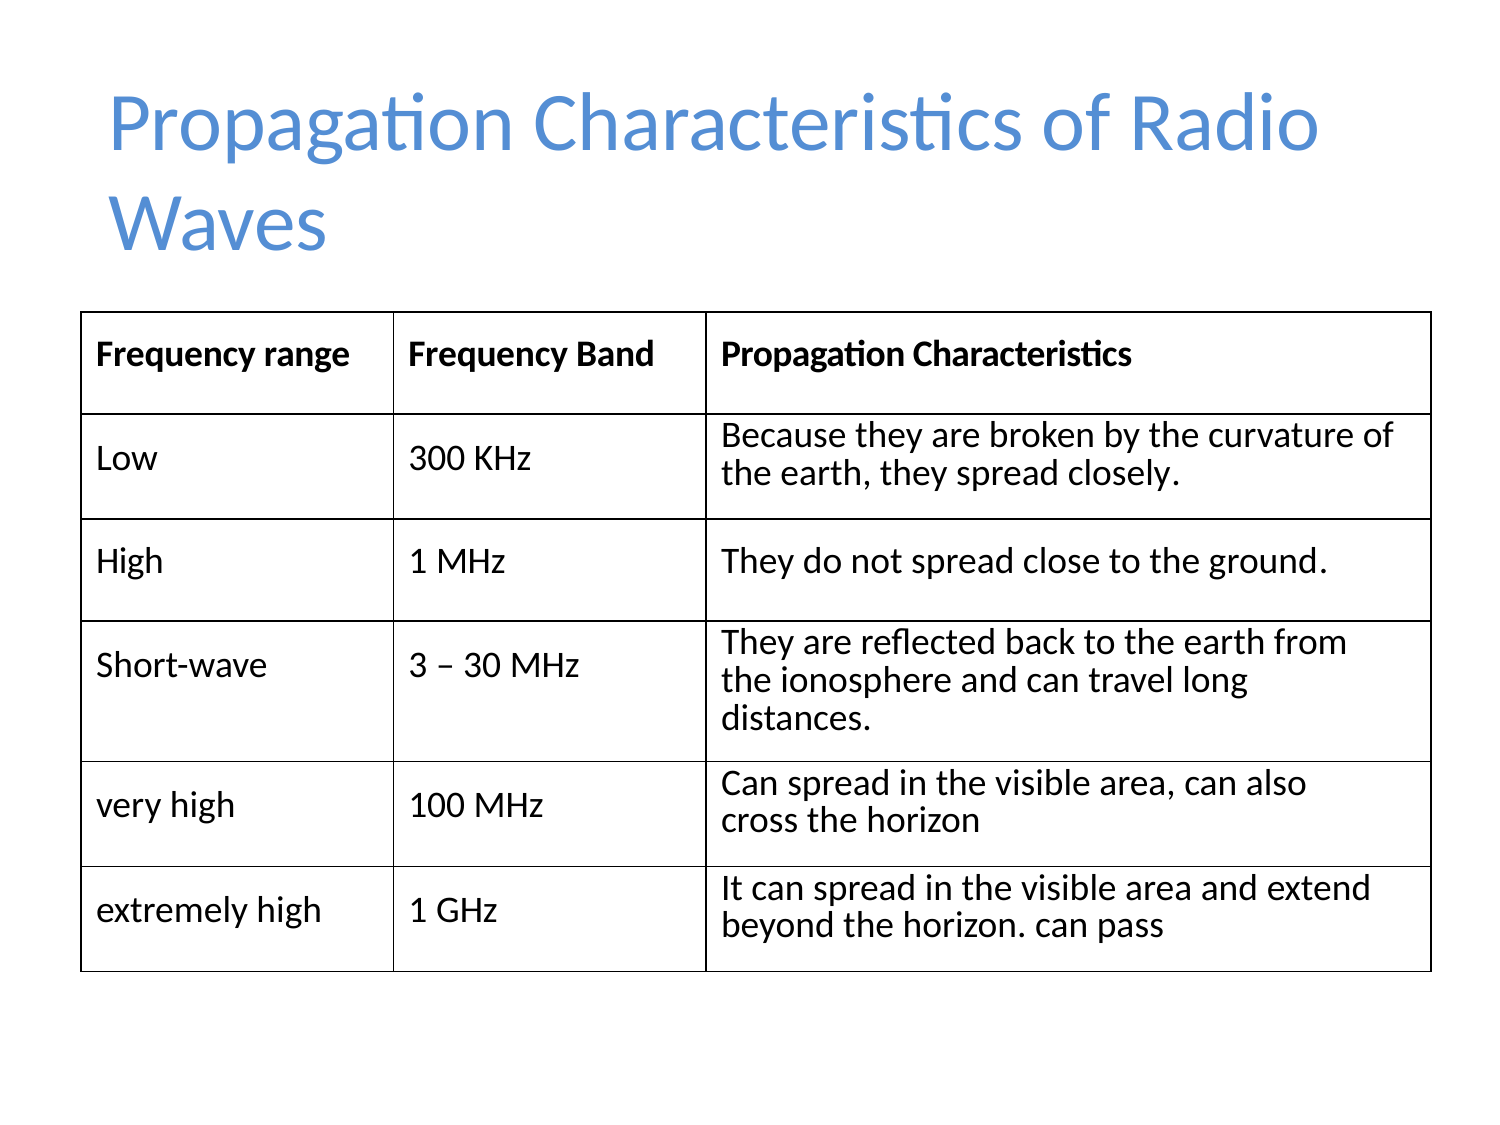

# Propagation Characteristics of Radio Waves
| Frequency range | Frequency Band | Propagation Characteristics |
| --- | --- | --- |
| Low | 300 KHz | Because they are broken by the curvature of the earth, they spread closely. |
| High | 1 MHz | They do not spread close to the ground. |
| Short-wave | 3 – 30 MHz | They are reflected back to the earth from the ionosphere and can travel long distances. |
| very high | 100 MHz | Can spread in the visible area, can also cross the horizon |
| extremely high | 1 GHz | It can spread in the visible area and extend beyond the horizon. can pass |